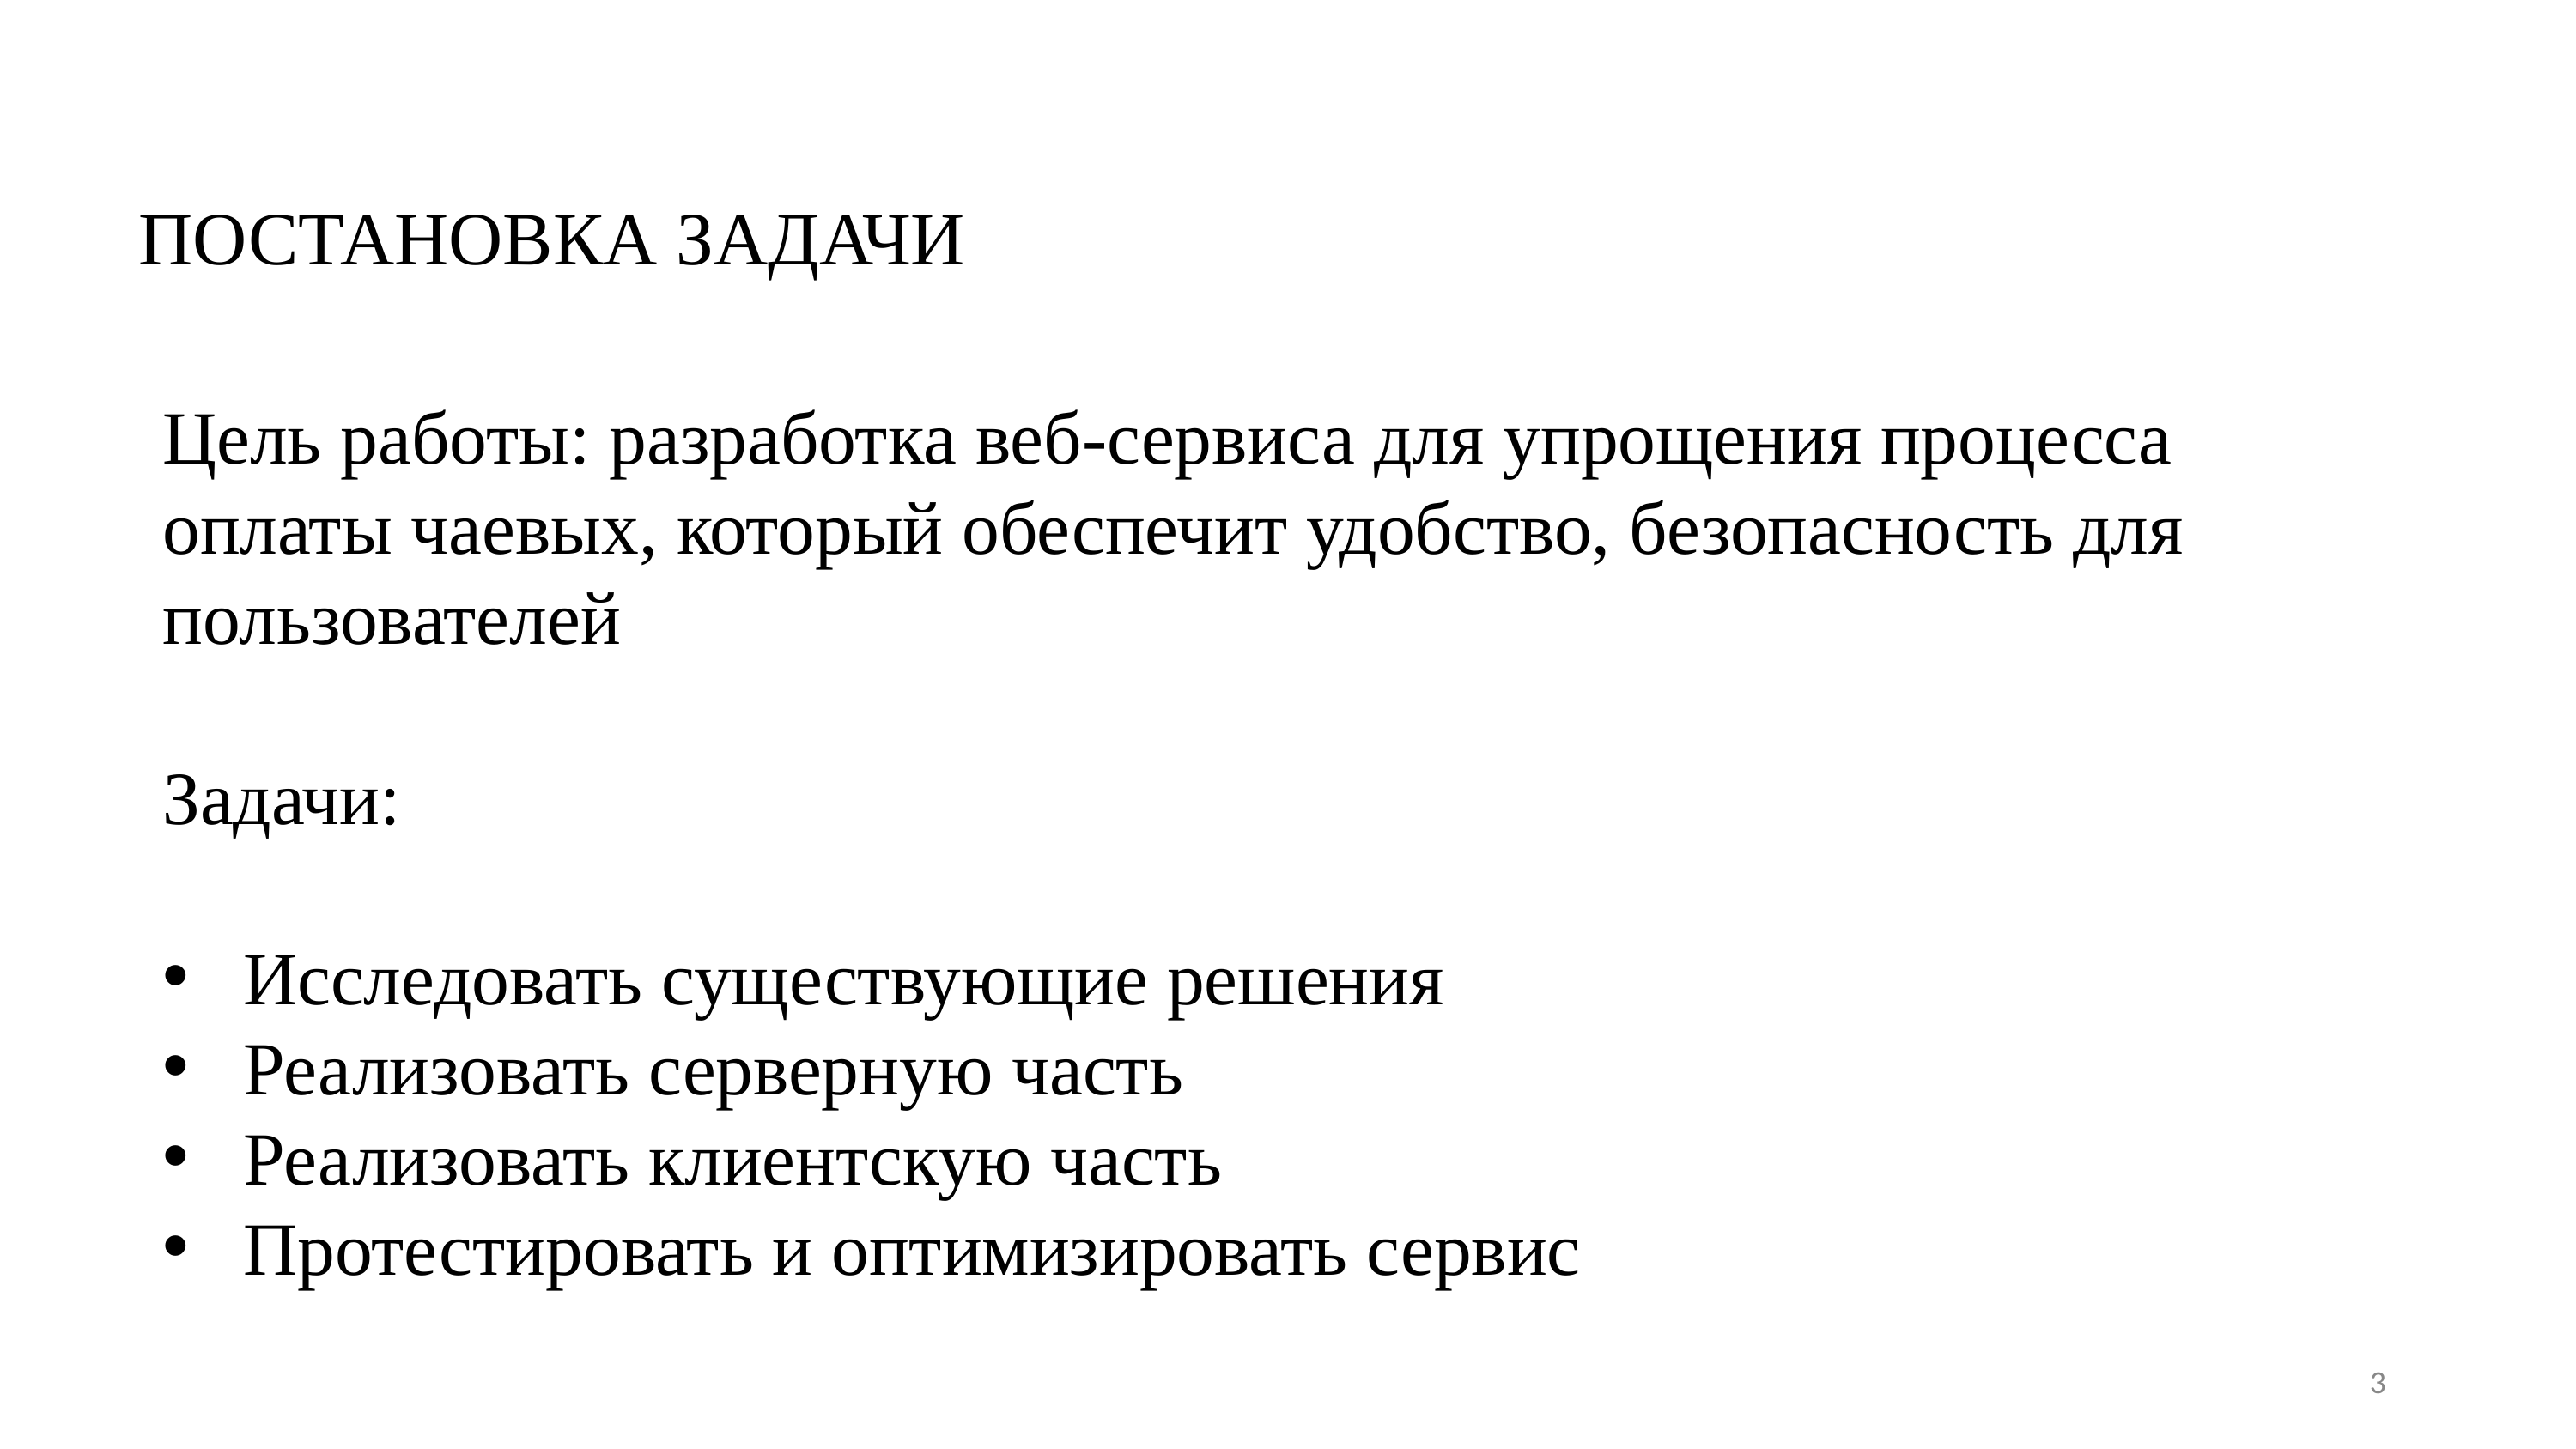

ПОСТАНОВКА ЗАДАЧИ
Цель работы: разработка веб-сервиса для упрощения процесса оплаты чаевых, который обеспечит удобство, безопасность для пользователей

Задачи:

Исследовать существующие решения
Реализовать серверную часть
Реализовать клиентскую часть
Протестировать и оптимизировать сервис
3